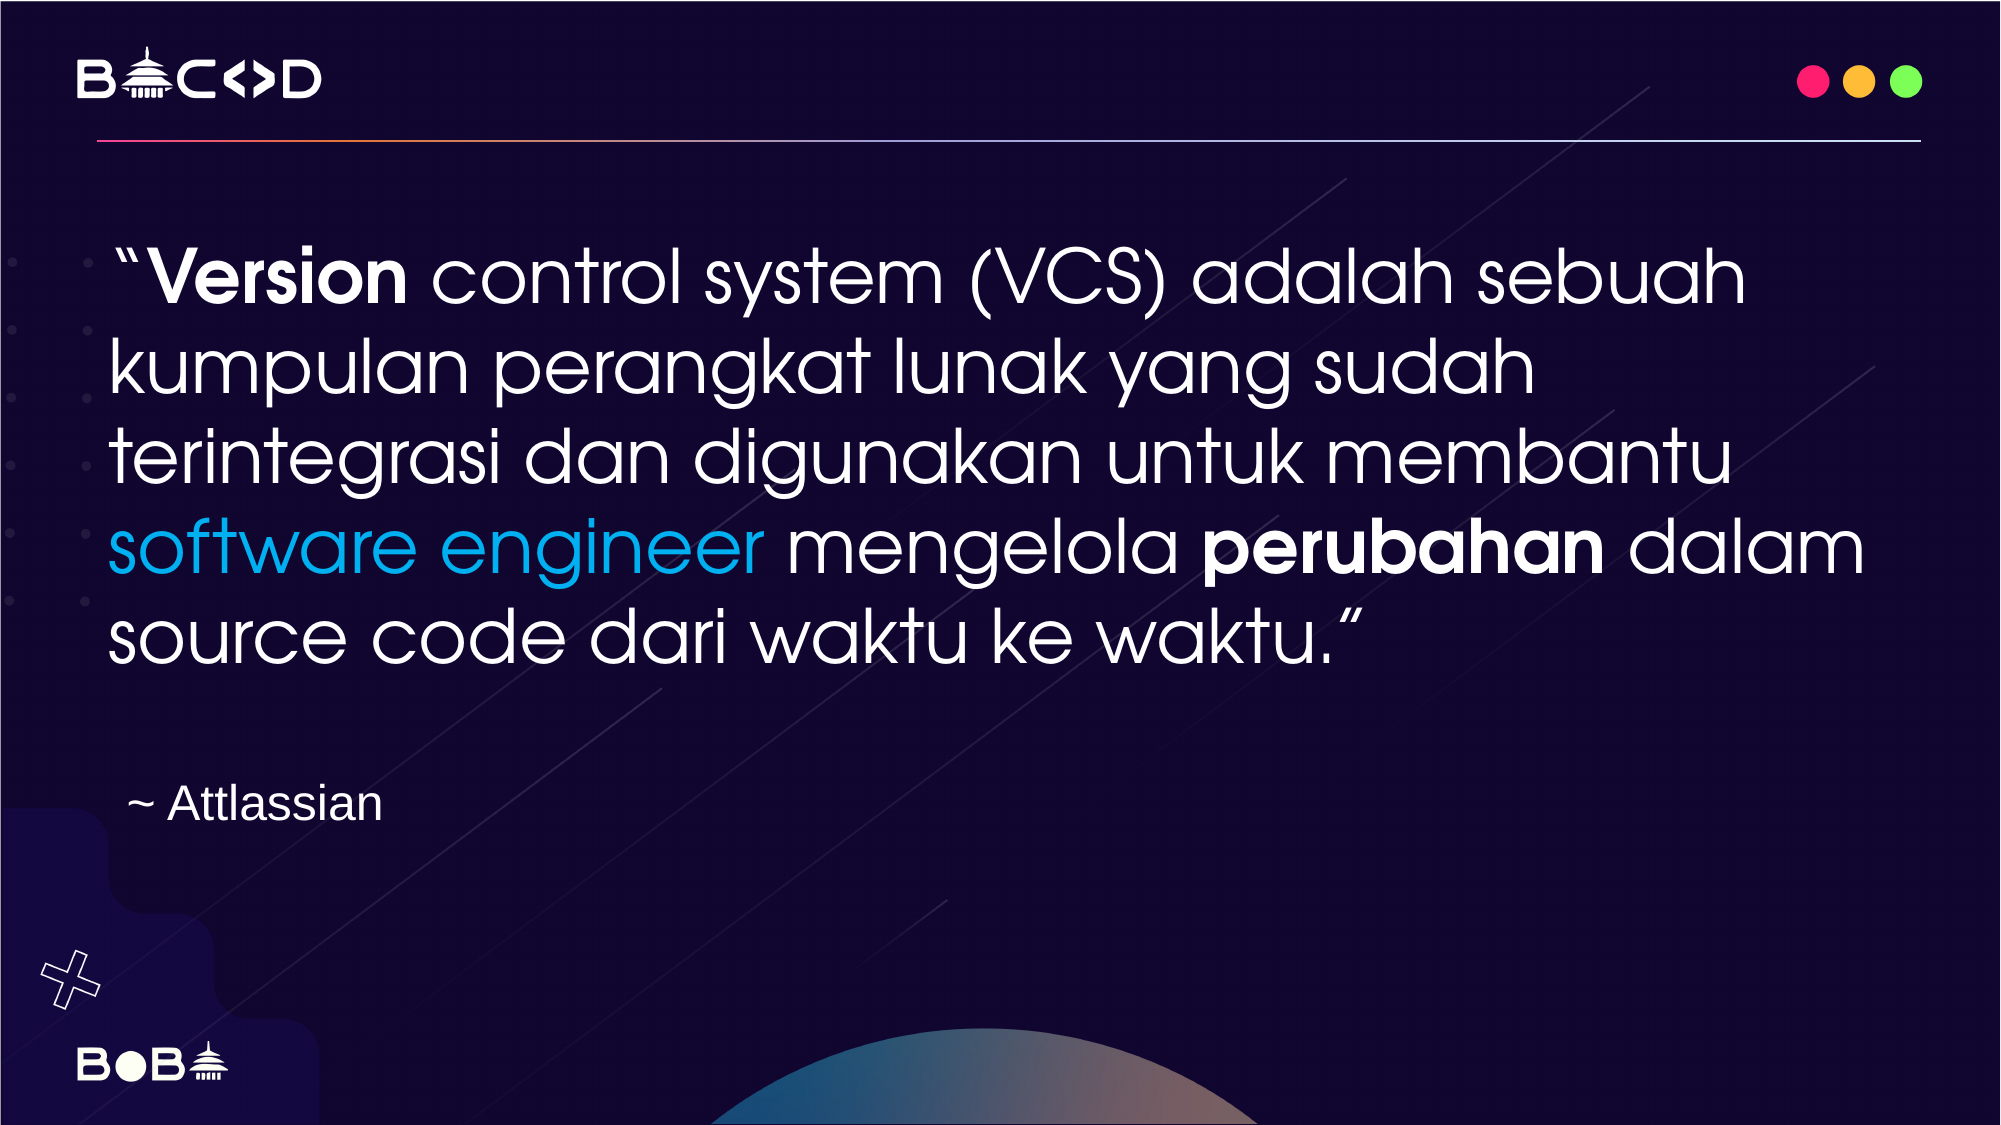

“Version control system (VCS) adalah sebuah kumpulan perangkat lunak yang sudah terintegrasi dan digunakan untuk membantu software engineer mengelola perubahan dalam source code dari waktu ke waktu.”
~ Attlassian